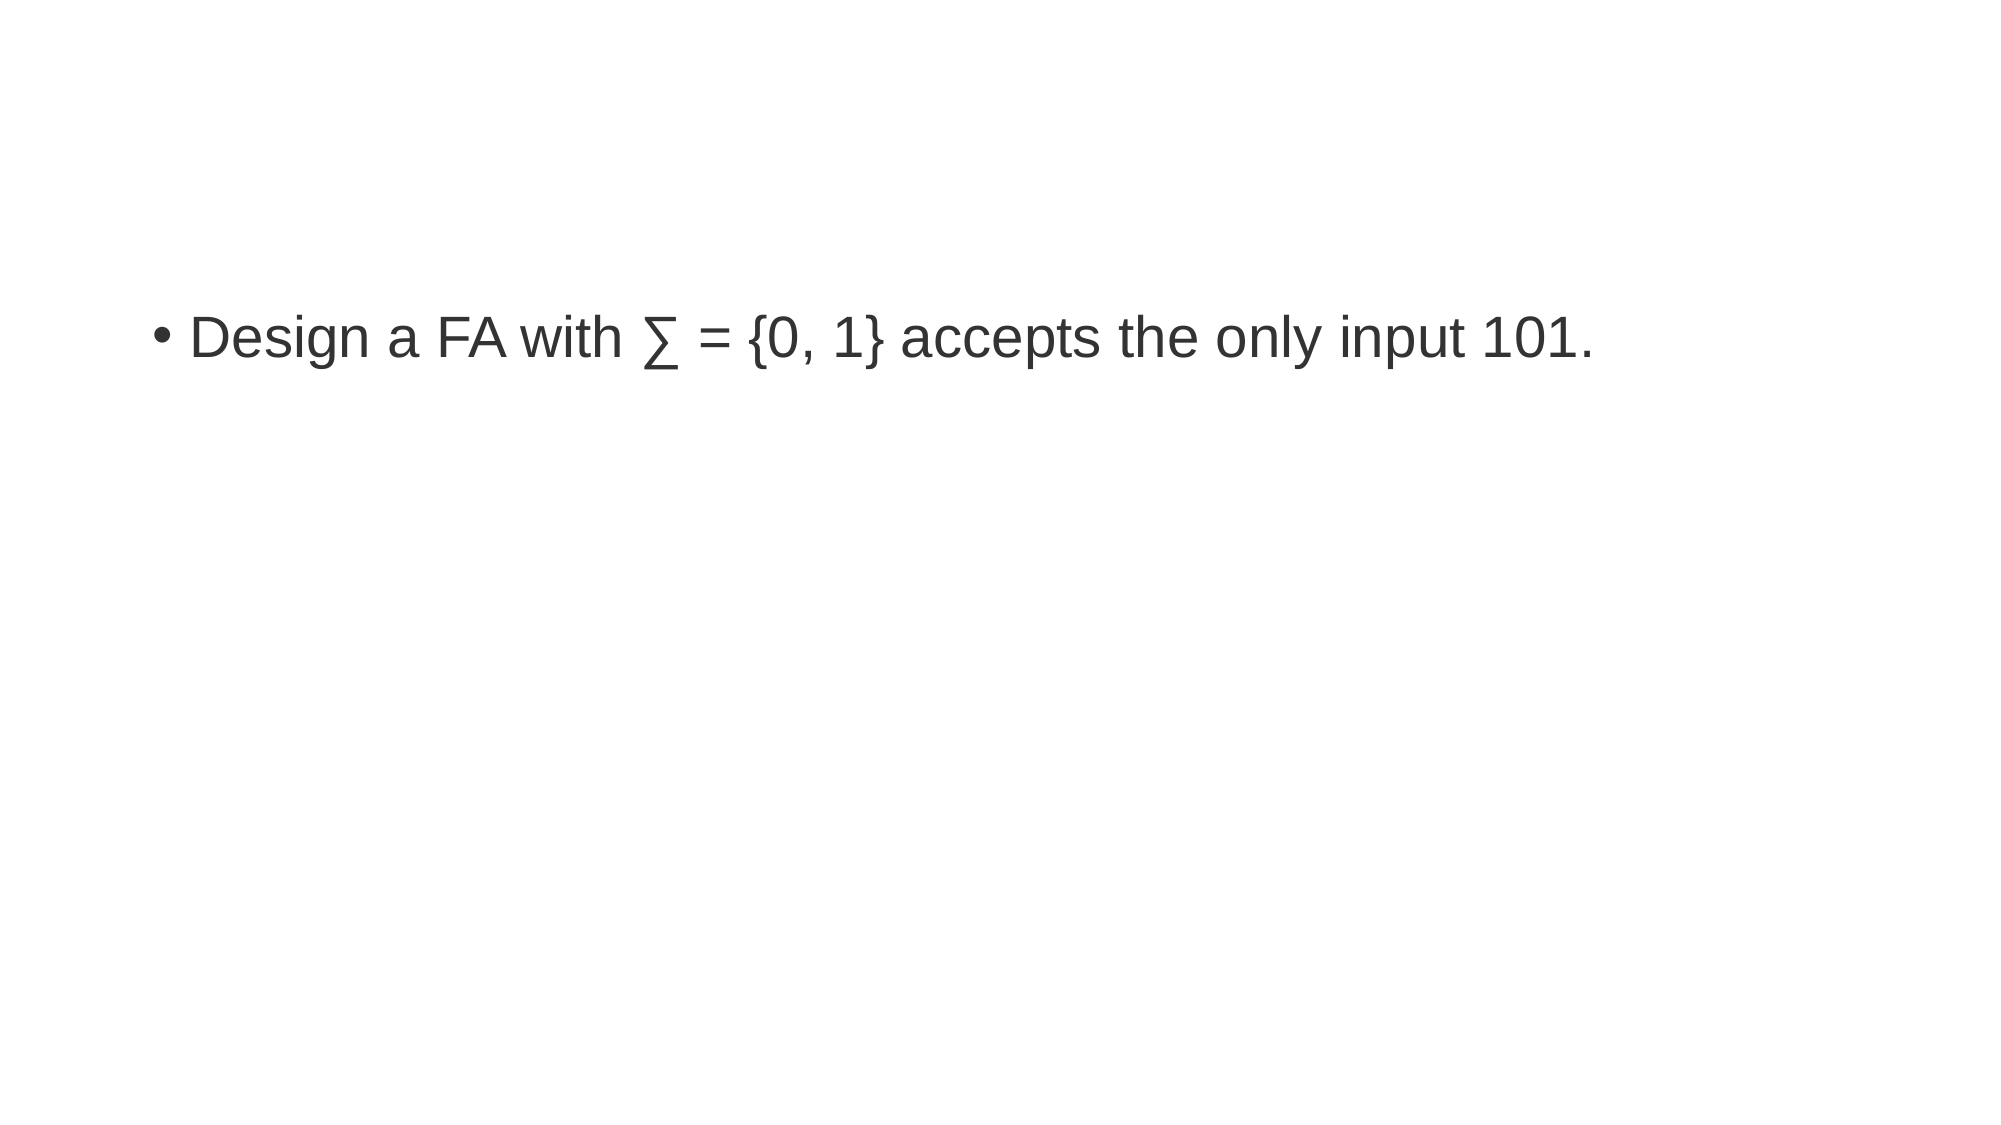

#
Design a FA with ∑ = {0, 1} accepts the only input 101.